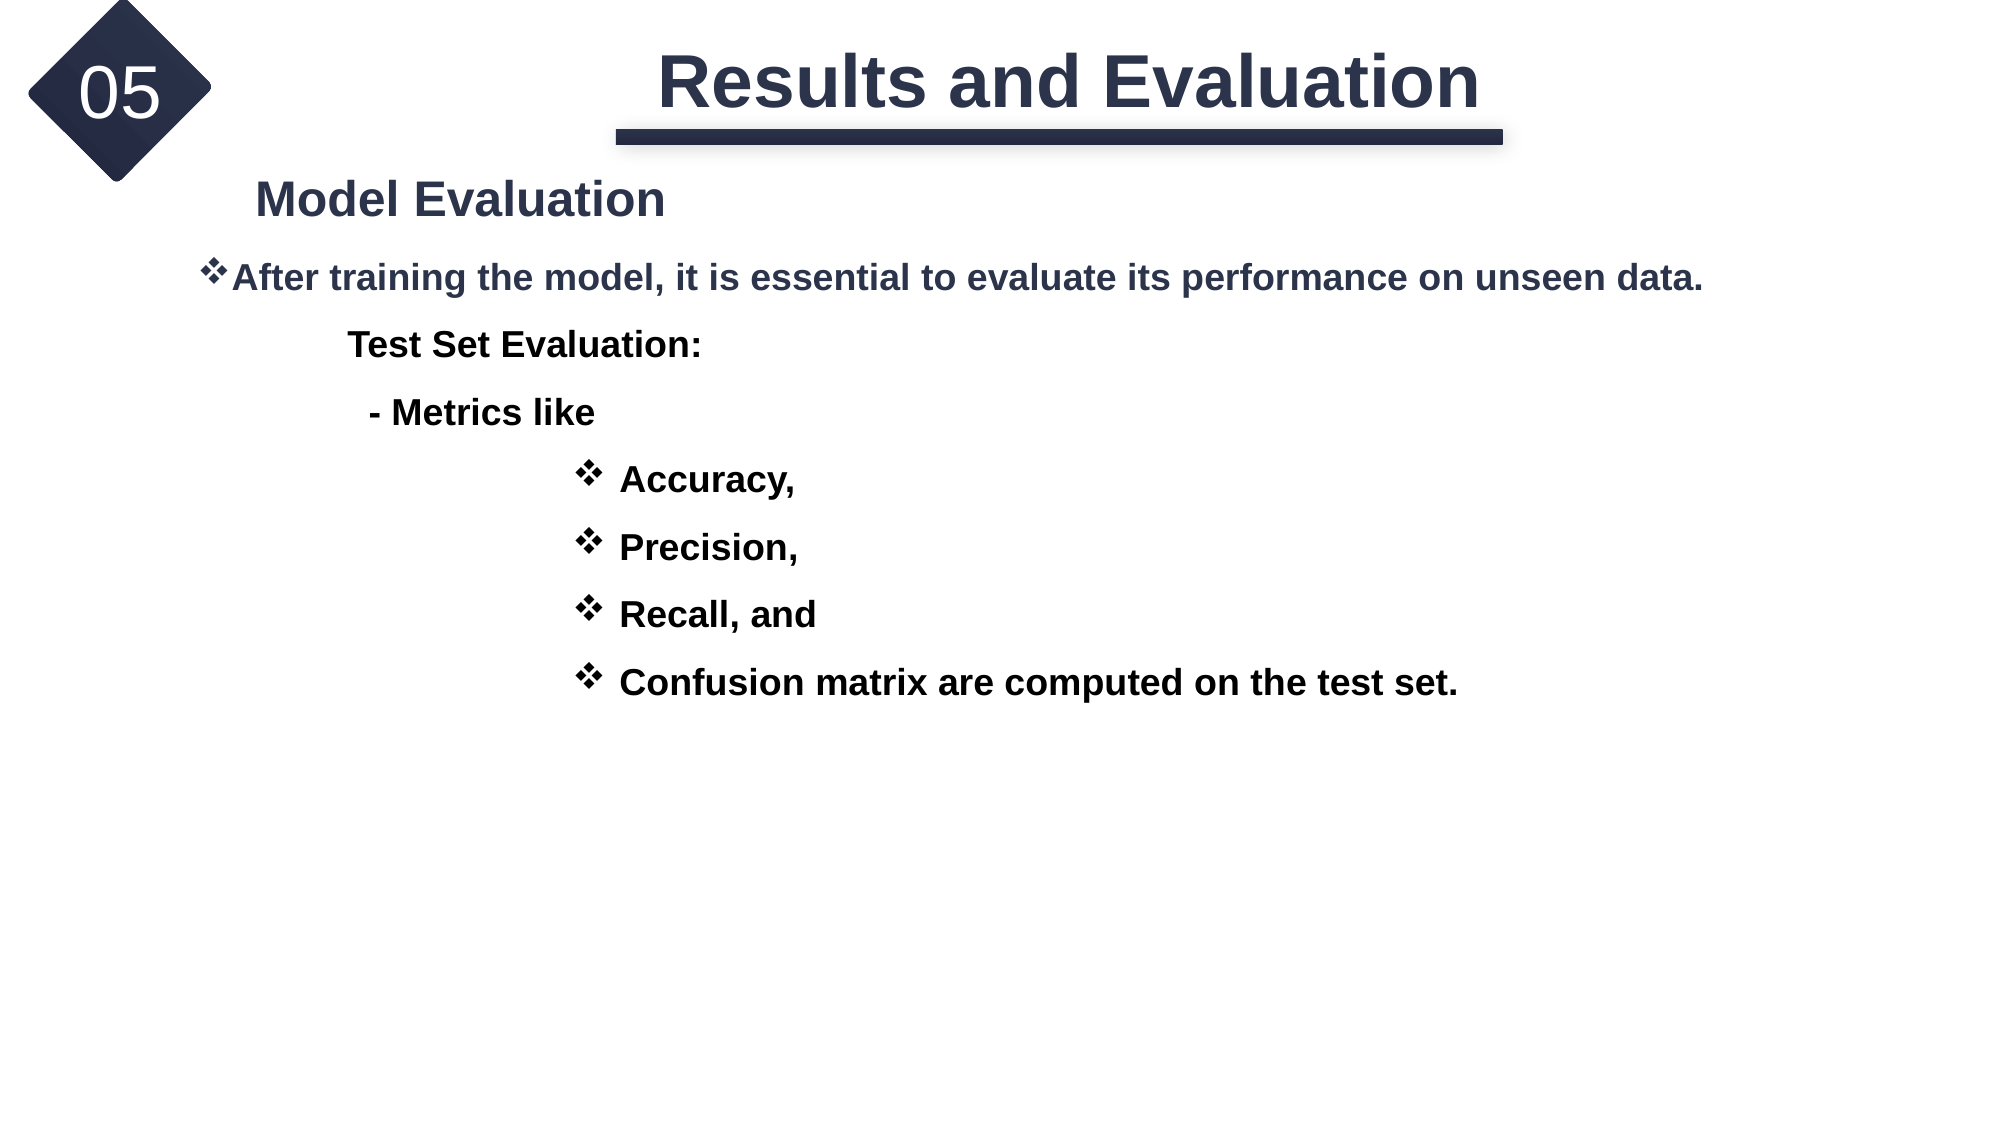

Results and Evaluation

05

 Model Evaluation
After training the model, it is essential to evaluate its performance on unseen data.
	Test Set Evaluation:
  - Metrics like
Accuracy,
Precision,
Recall, and
Confusion matrix are computed on the test set.